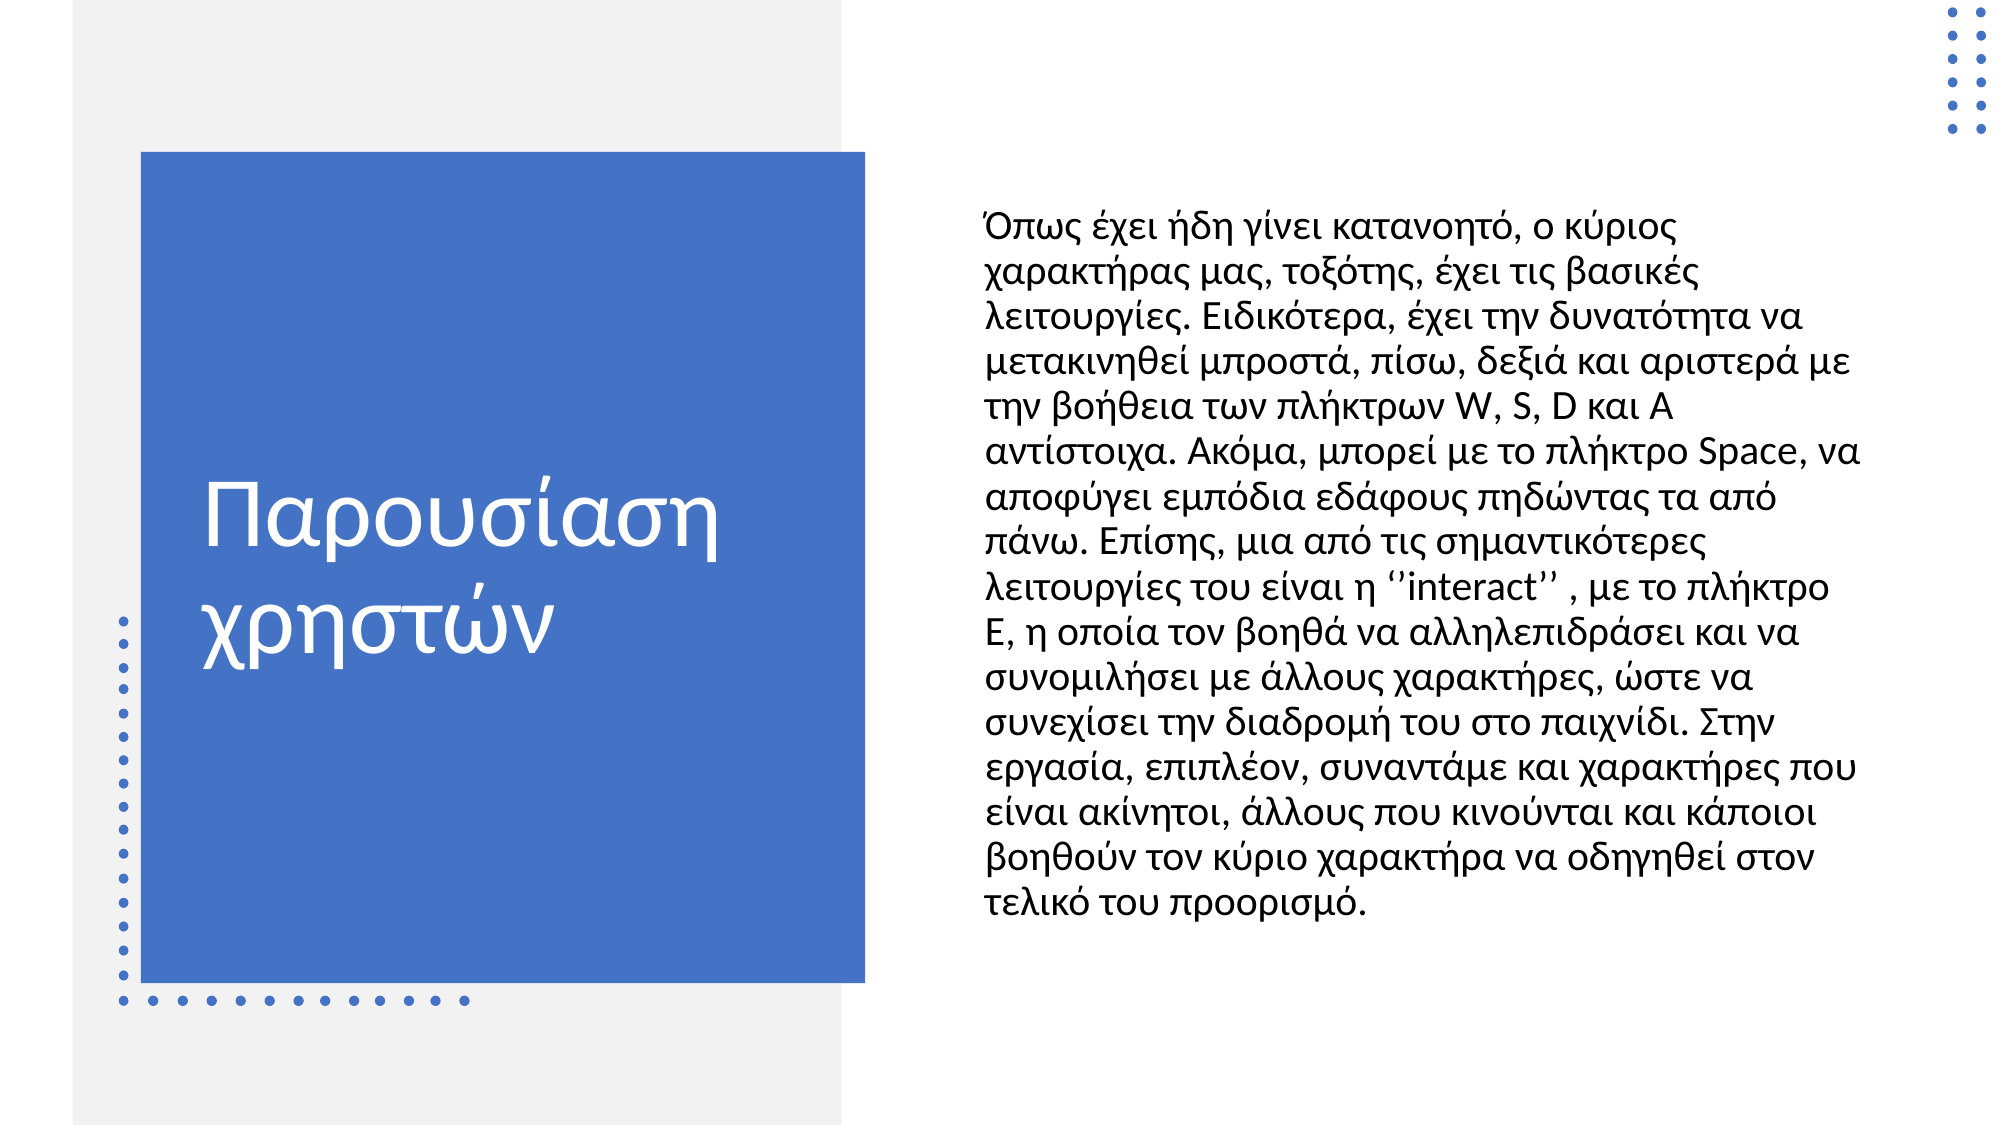

Όπως έχει ήδη γίνει κατανοητό, ο κύριος χαρακτήρας μας, τοξότης, έχει τις βασικές λειτουργίες. Ειδικότερα, έχει την δυνατότητα να μετακινηθεί μπροστά, πίσω, δεξιά και αριστερά με την βοήθεια των πλήκτρων W, S, D και A αντίστοιχα. Ακόμα, μπορεί με το πλήκτρο Space, να αποφύγει εμπόδια εδάφους πηδώντας τα από πάνω. Επίσης, μια από τις σημαντικότερες λειτουργίες του είναι η ‘’interact’’ , με το πλήκτρο E, η οποία τον βοηθά να αλληλεπιδράσει και να συνομιλήσει με άλλους χαρακτήρες, ώστε να συνεχίσει την διαδρομή του στο παιχνίδι. Στην εργασία, επιπλέον, συναντάμε και χαρακτήρες που είναι ακίνητοι, άλλους που κινούνται και κάποιοι βοηθούν τον κύριο χαρακτήρα να οδηγηθεί στον τελικό του προορισμό.
# Παρουσίαση χρηστών